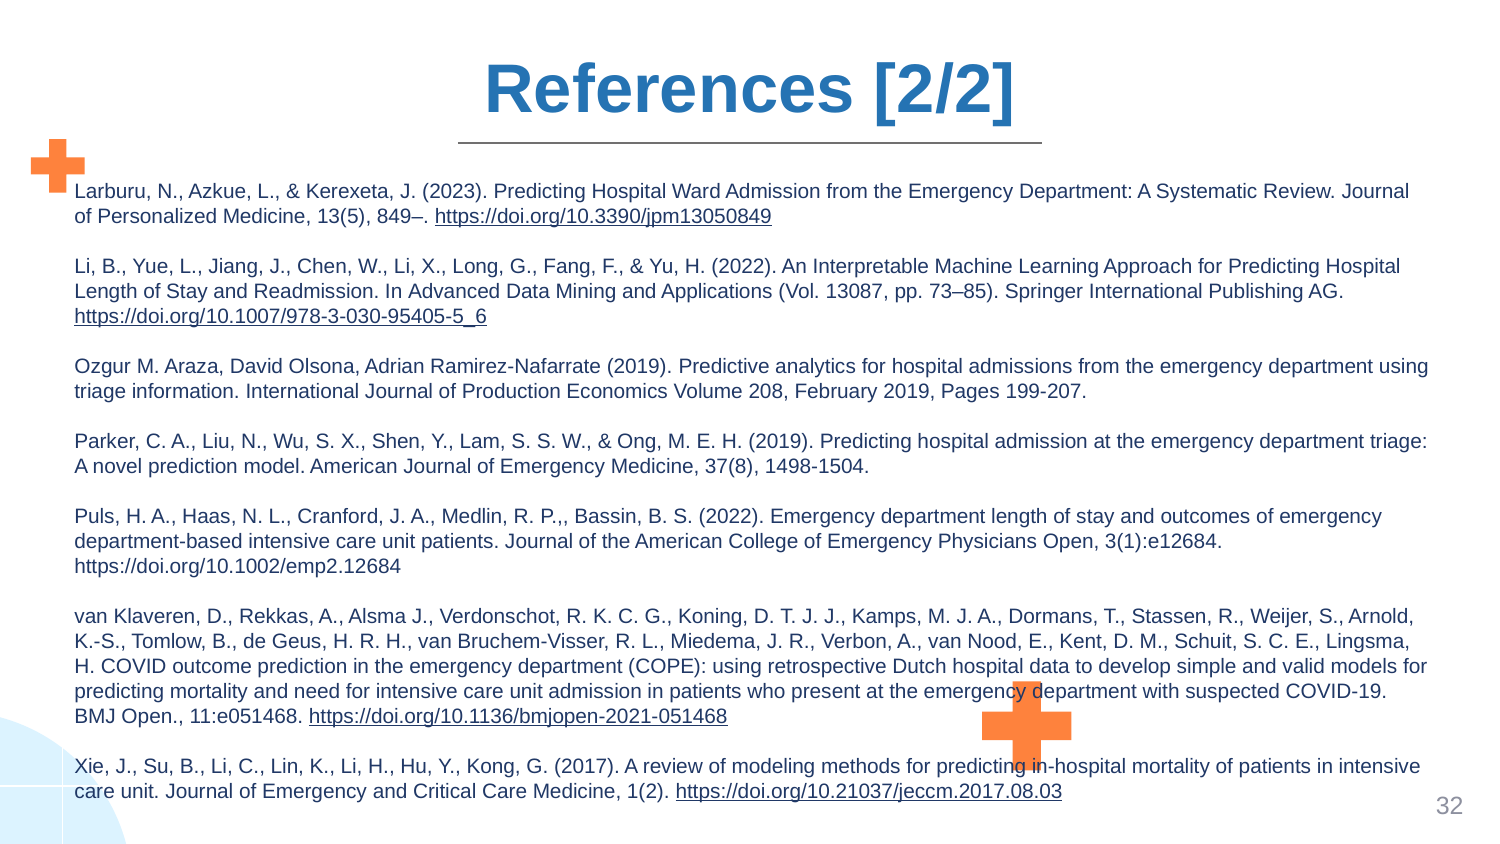

# References [2/2]
Larburu, N., Azkue, L., & Kerexeta, J. (2023). Predicting Hospital Ward Admission from the Emergency Department: A Systematic Review. Journal of Personalized Medicine, 13(5), 849–. https://doi.org/10.3390/jpm13050849

Li, B., Yue, L., Jiang, J., Chen, W., Li, X., Long, G., Fang, F., & Yu, H. (2022). An Interpretable Machine Learning Approach for Predicting Hospital Length of Stay and Readmission. In Advanced Data Mining and Applications (Vol. 13087, pp. 73–85). Springer International Publishing AG. https://doi.org/10.1007/978-3-030-95405-5_6

Ozgur M. Araza, David Olsona, Adrian Ramirez-Nafarrate (2019). Predictive analytics for hospital admissions from the emergency department using triage information. International Journal of Production Economics Volume 208, February 2019, Pages 199-207.

Parker, C. A., Liu, N., Wu, S. X., Shen, Y., Lam, S. S. W., & Ong, M. E. H. (2019). Predicting hospital admission at the emergency department triage: A novel prediction model. American Journal of Emergency Medicine, 37(8), 1498-1504.

Puls, H. A., Haas, N. L., Cranford, J. A., Medlin, R. P.,, Bassin, B. S. (2022). Emergency department length of stay and outcomes of emergency department-based intensive care unit patients. Journal of the American College of Emergency Physicians Open, 3(1):e12684. https://doi.org/10.1002/emp2.12684

van Klaveren, D., Rekkas, A., Alsma J., Verdonschot, R. K. C. G., Koning, D. T. J. J., Kamps, M. J. A., Dormans, T., Stassen, R., Weijer, S., Arnold, K.-S., Tomlow, B., de Geus, H. R. H., van Bruchem-Visser, R. L., Miedema, J. R., Verbon, A., van Nood, E., Kent, D. M., Schuit, S. C. E., Lingsma, H. COVID outcome prediction in the emergency department (COPE): using retrospective Dutch hospital data to develop simple and valid models for predicting mortality and need for intensive care unit admission in patients who present at the emergency department with suspected COVID-19. BMJ Open., 11:e051468. https://doi.org/10.1136/bmjopen-2021-051468

Xie, J., Su, B., Li, C., Lin, K., Li, H., Hu, Y., Kong, G. (2017). A review of modeling methods for predicting in-hospital mortality of patients in intensive care unit. Journal of Emergency and Critical Care Medicine, 1(2). https://doi.org/10.21037/jeccm.2017.08.03

32